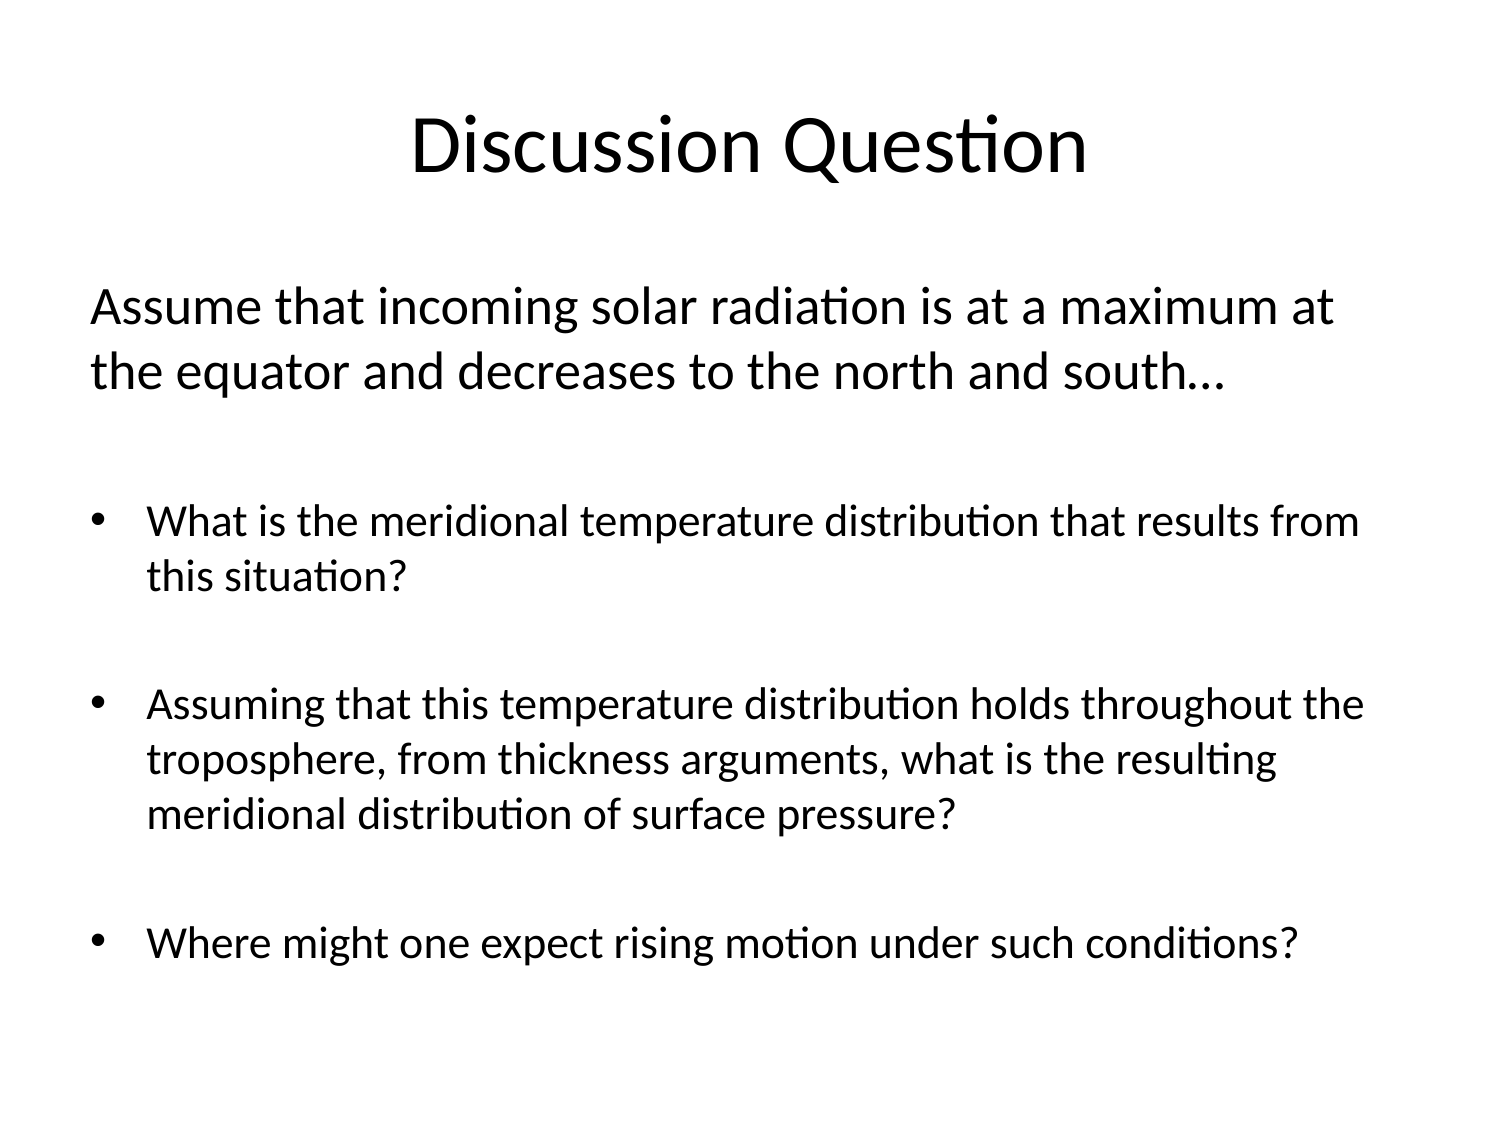

# Discussion Question
Assume that incoming solar radiation is at a maximum at the equator and decreases to the north and south…

What is the meridional temperature distribution that results from this situation?

Assuming that this temperature distribution holds throughout the troposphere, from thickness arguments, what is the resulting meridional distribution of surface pressure?

Where might one expect rising motion under such conditions?